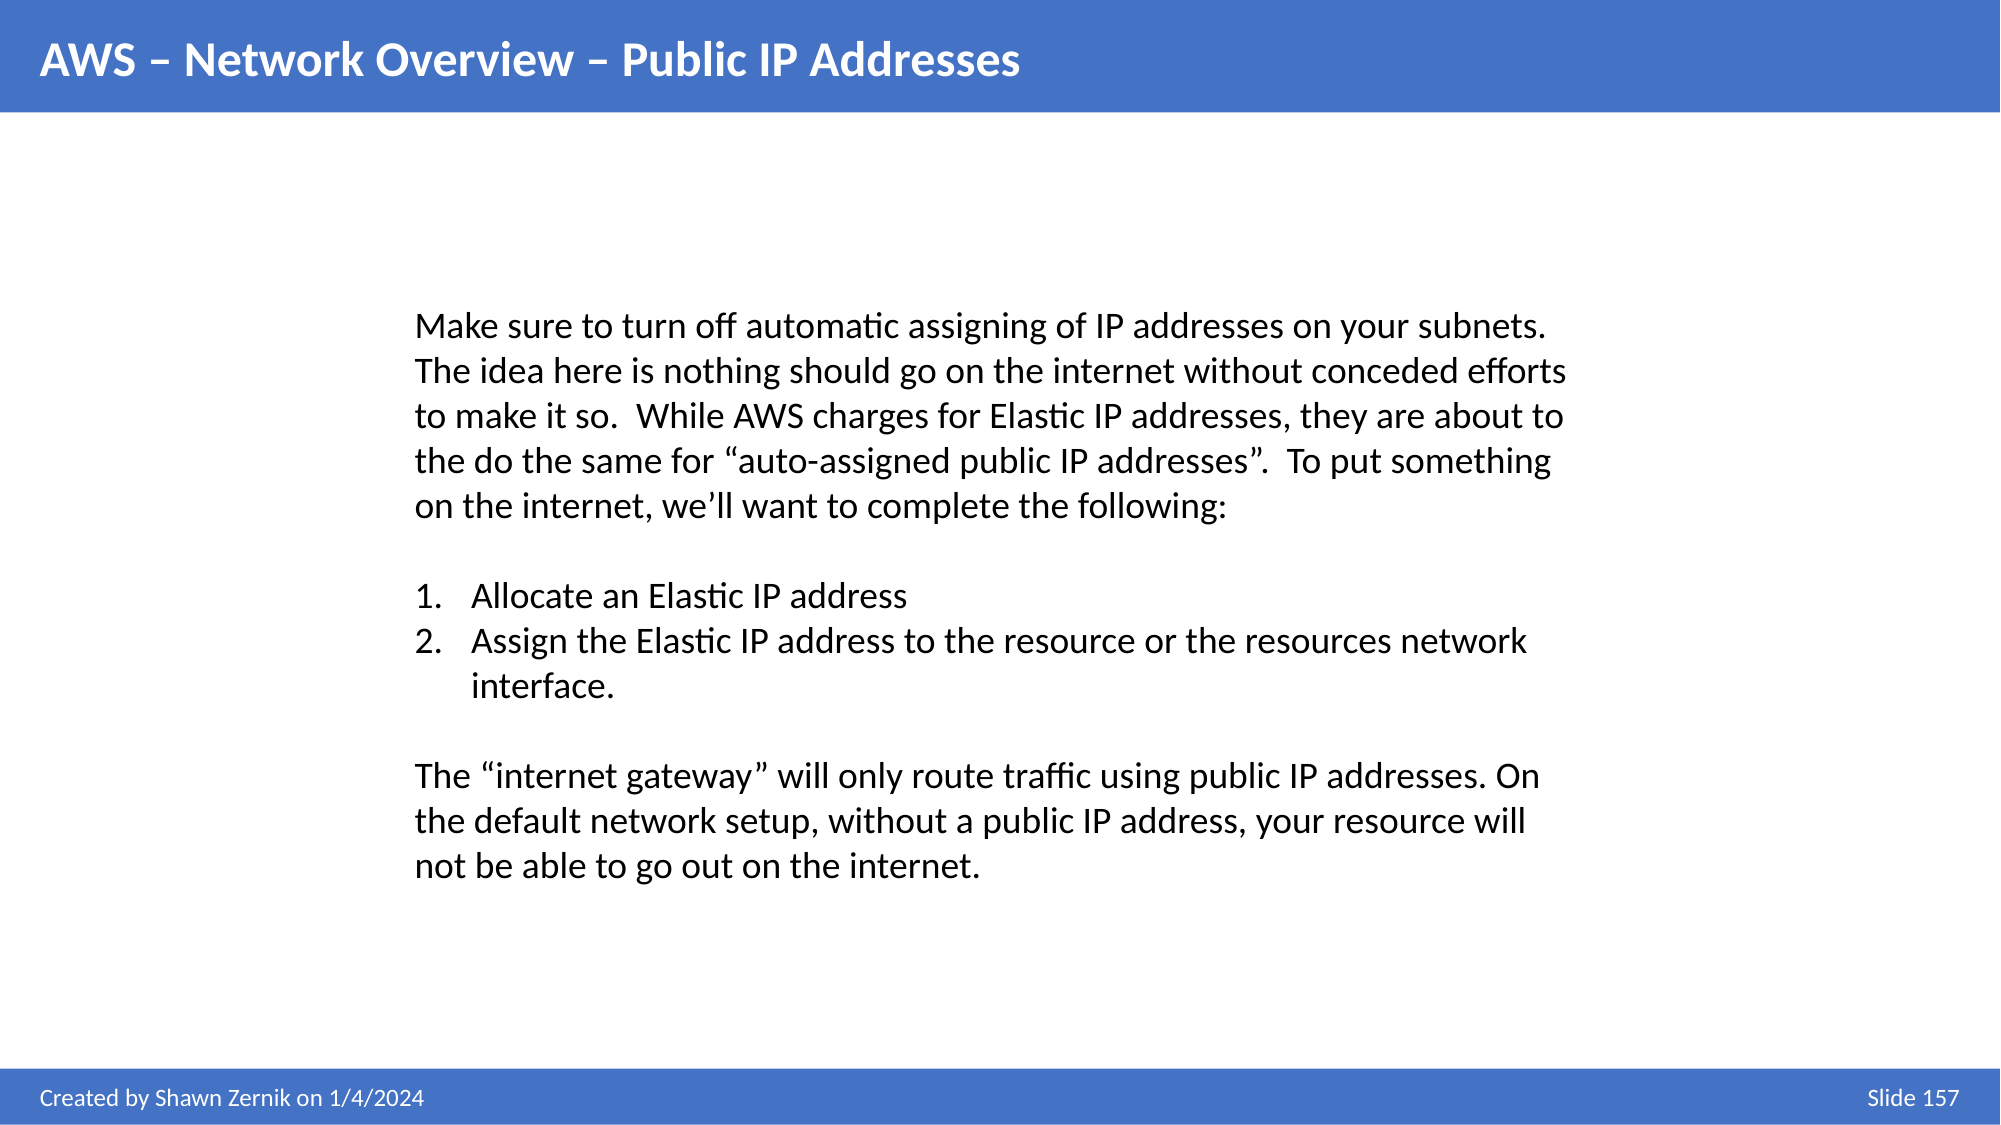

AWS – Network Overview – Public IP Addresses
Make sure to turn off automatic assigning of IP addresses on your subnets.  The idea here is nothing should go on the internet without conceded efforts to make it so.  While AWS charges for Elastic IP addresses, they are about to the do the same for “auto-assigned public IP addresses”.  To put something on the internet, we’ll want to complete the following:

Allocate an Elastic IP address
Assign the Elastic IP address to the resource or the resources network interface.

The “internet gateway” will only route traffic using public IP addresses. On the default network setup, without a public IP address, your resource will not be able to go out on the internet.

Created by Shawn Zernik on 1/4/2024
Slide 157